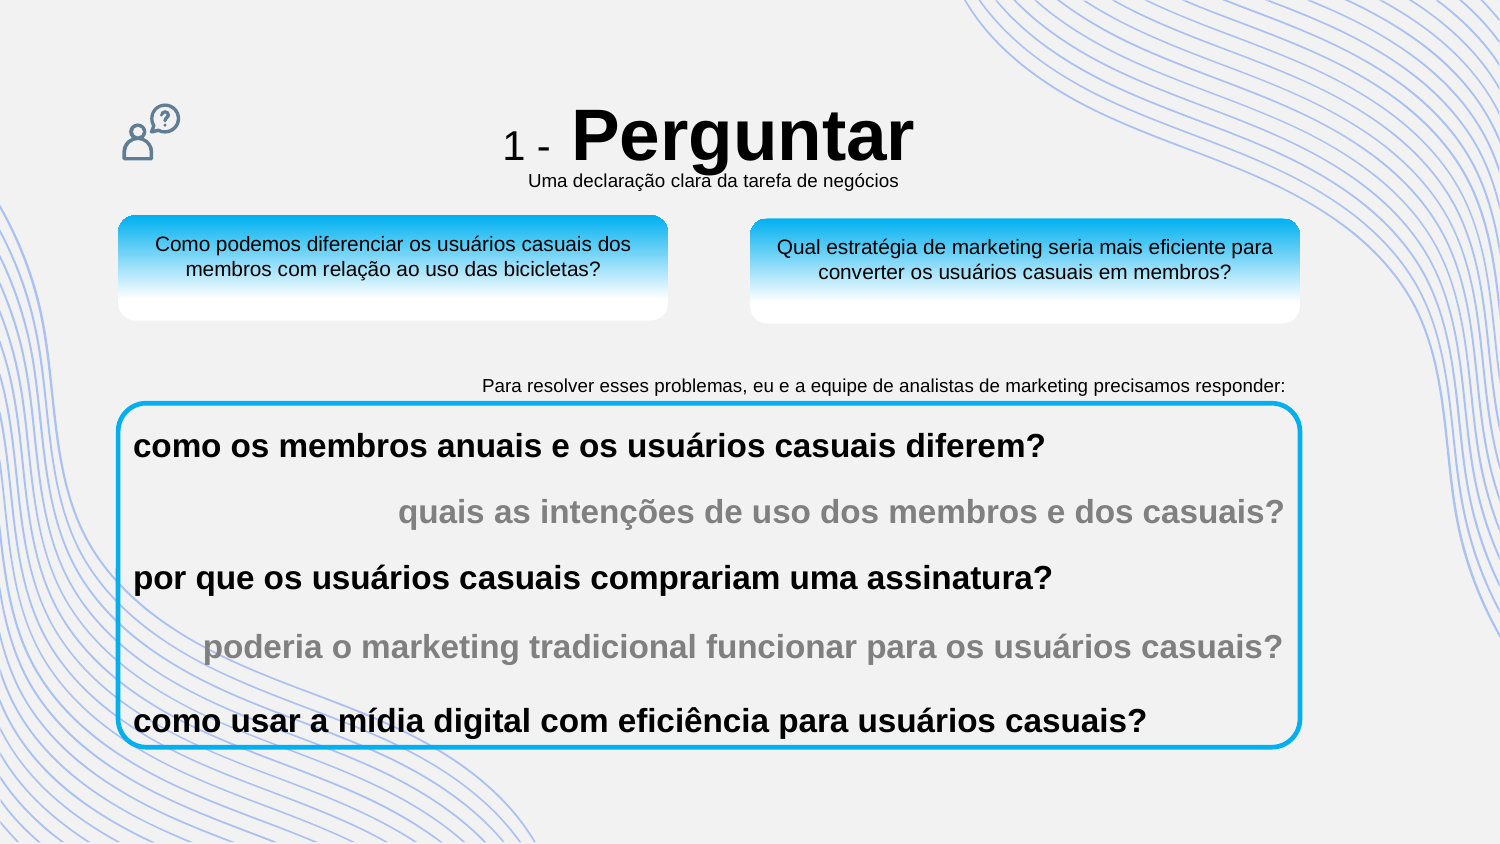

# 1 - Perguntar

Uma declaração clara da tarefa de negócios

Como podemos diferenciar os usuários casuais dos membros com relação ao uso das bicicletas?
Qual estratégia de marketing seria mais eficiente para converter os usuários casuais em membros?

Para resolver esses problemas, eu e a equipe de analistas de marketing precisamos responder:

como os membros anuais e os usuários casuais diferem?
quais as intenções de uso dos membros e dos casuais?
por que os usuários casuais comprariam uma assinatura?
poderia o marketing tradicional funcionar para os usuários casuais?
como usar a mídia digital com eficiência para usuários casuais?